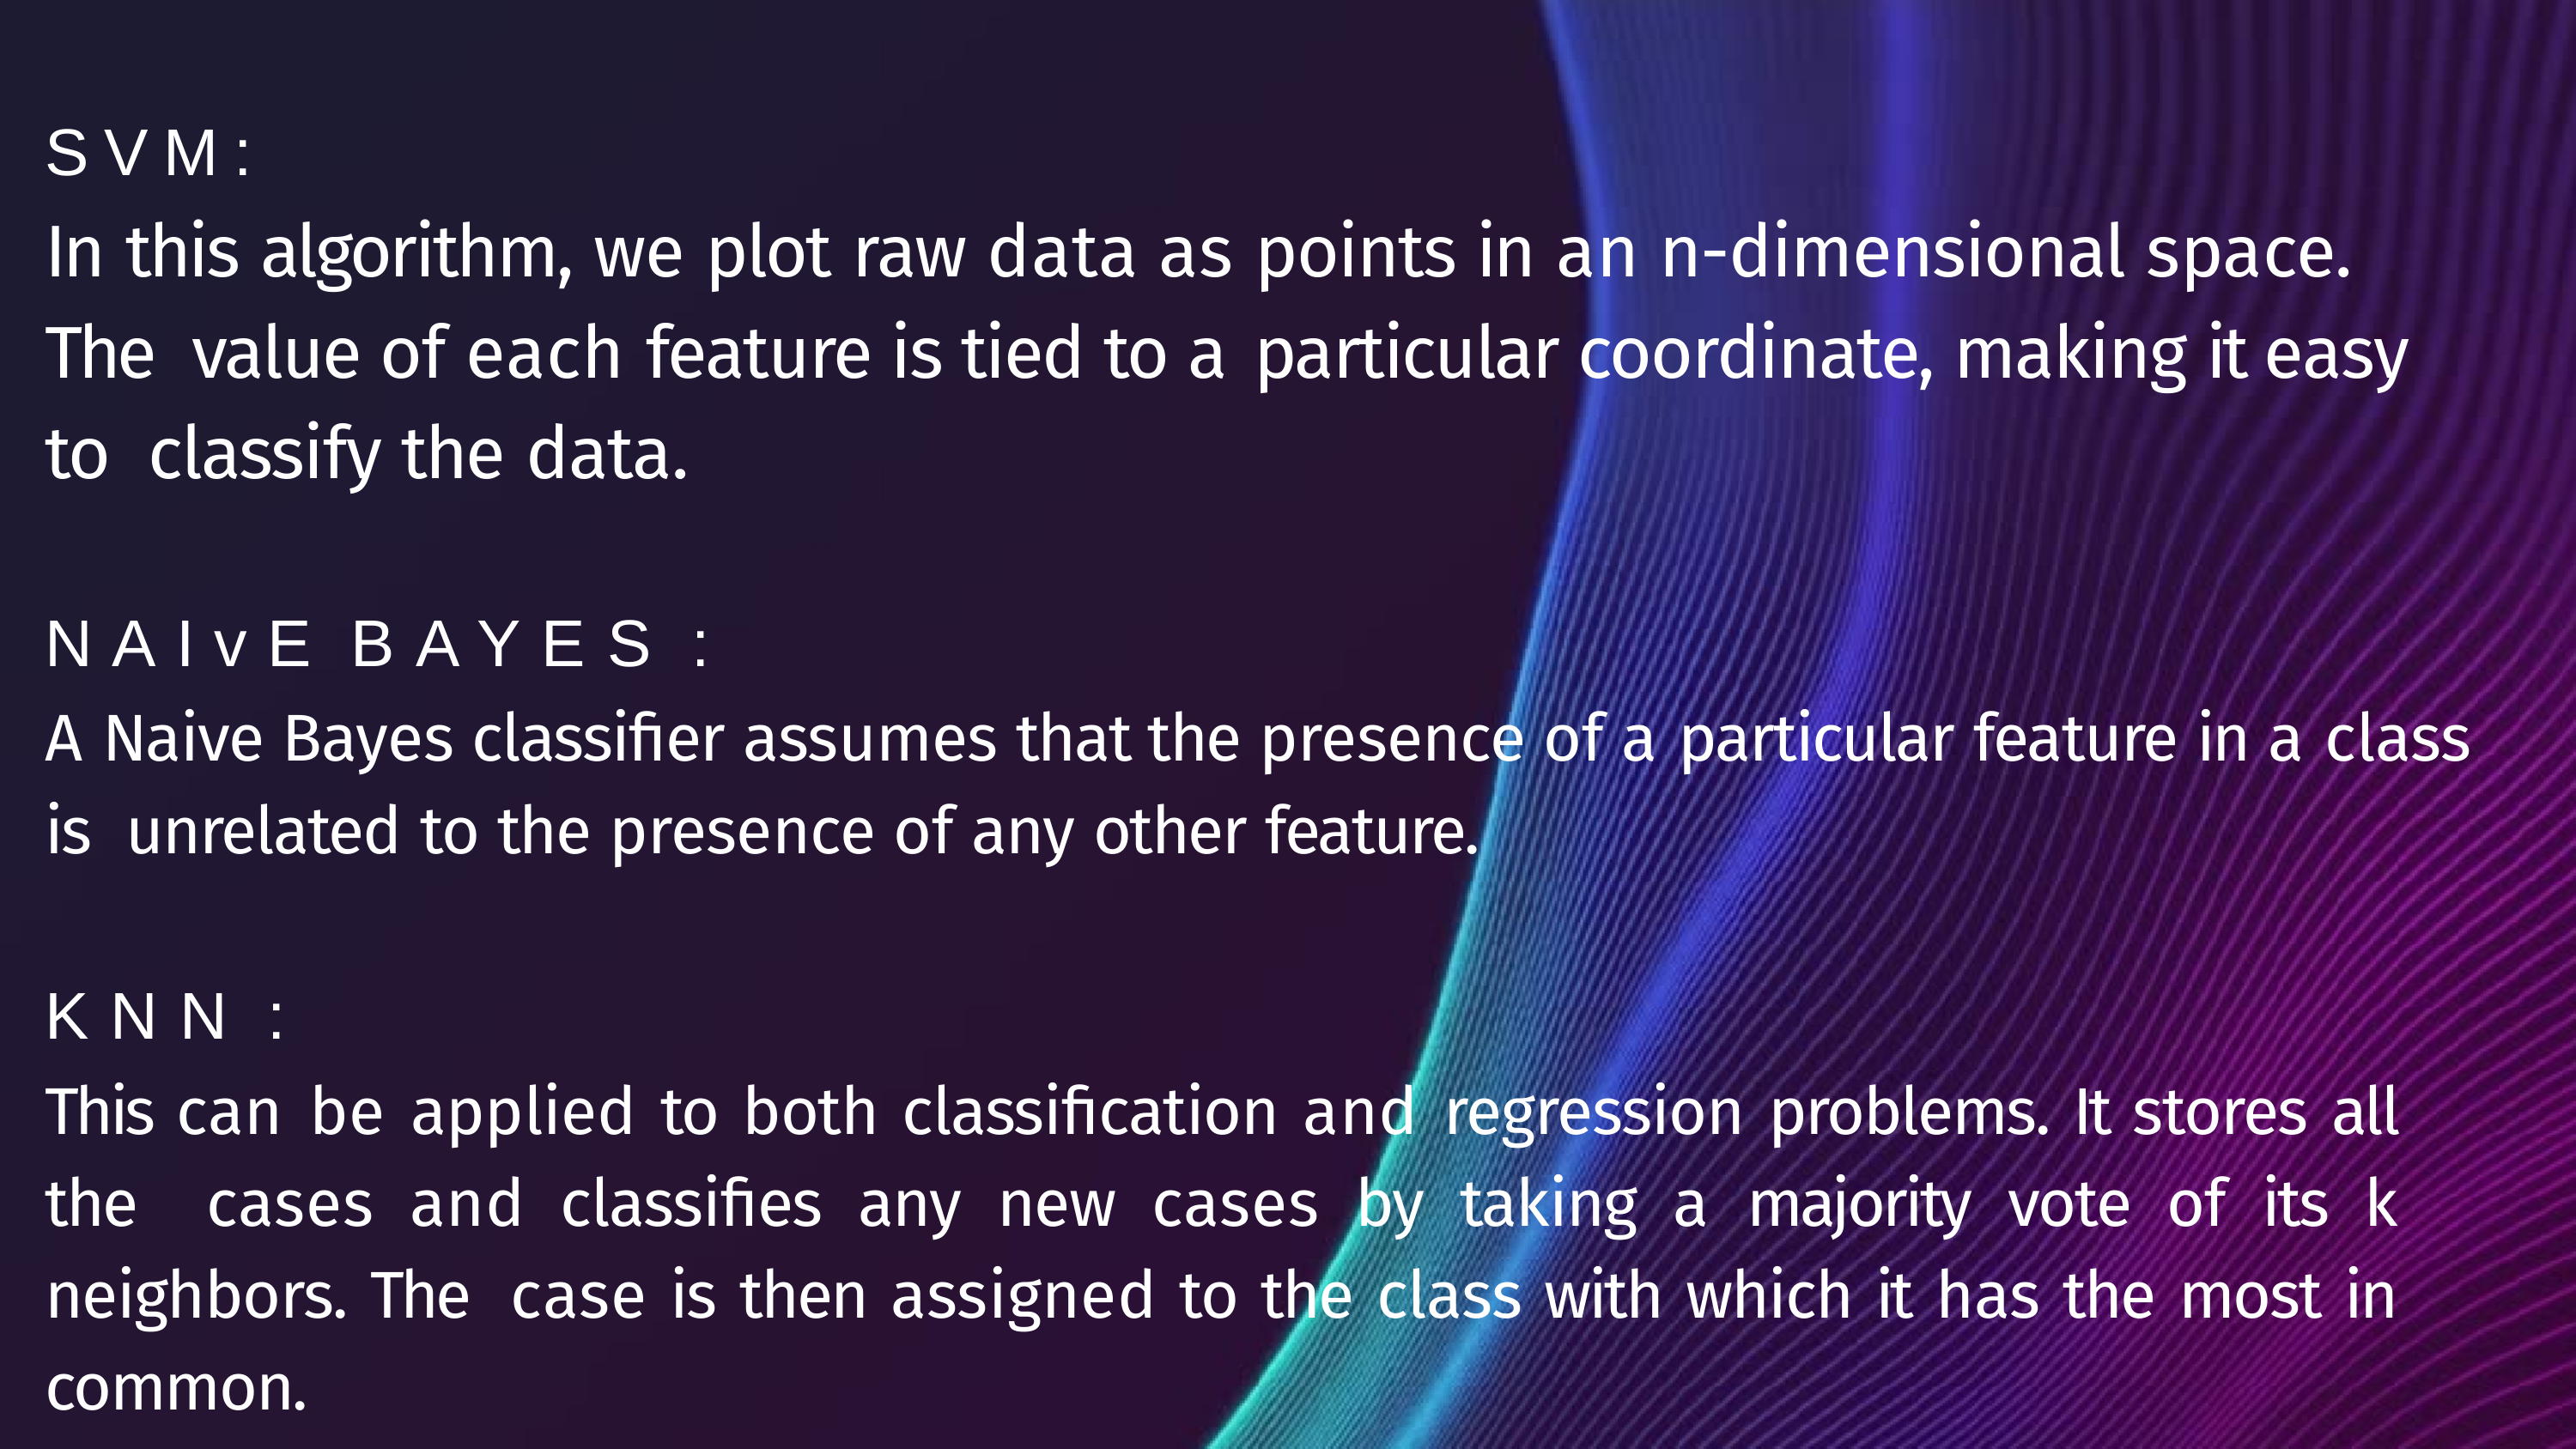

# SVM:
In this algorithm, we plot raw data as points in an n-dimensional space. The  value of each feature is tied to a particular coordinate, making it easy to  classify the data.
NAIvE BAYES :
A Naive Bayes classifier assumes that the presence of a particular feature in a class is  unrelated to the presence of any other feature.

KNN :
This can be applied to both classification and regression problems. It stores all the  cases and classifies any new cases by taking a majority vote of its k neighbors. The  case is then assigned to the class with which it has the most in common.